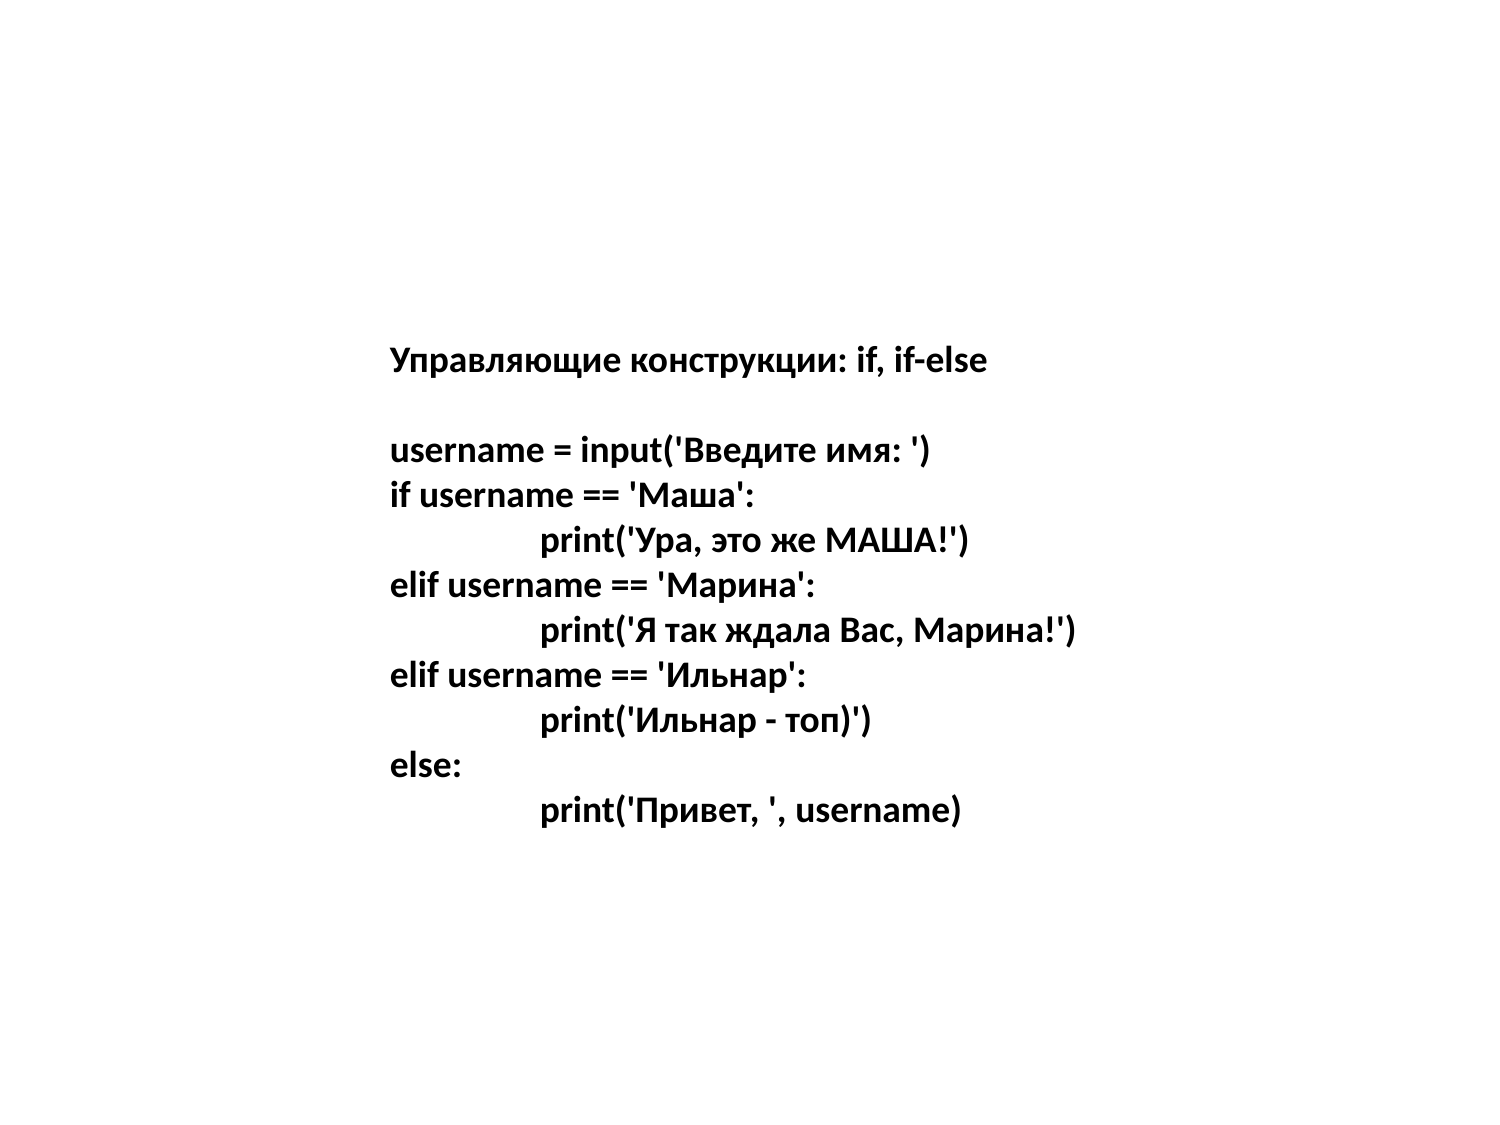

Управляющие конструкции: if, if-else

username = input('Введите имя: ')
if username == 'Маша':
	print('Ура, это же МАША!')
elif username == 'Марина':
	print('Я так ждала Вас, Марина!')
elif username == 'Ильнар':
	print('Ильнар - топ)')
else:
	print('Привет, ', username)